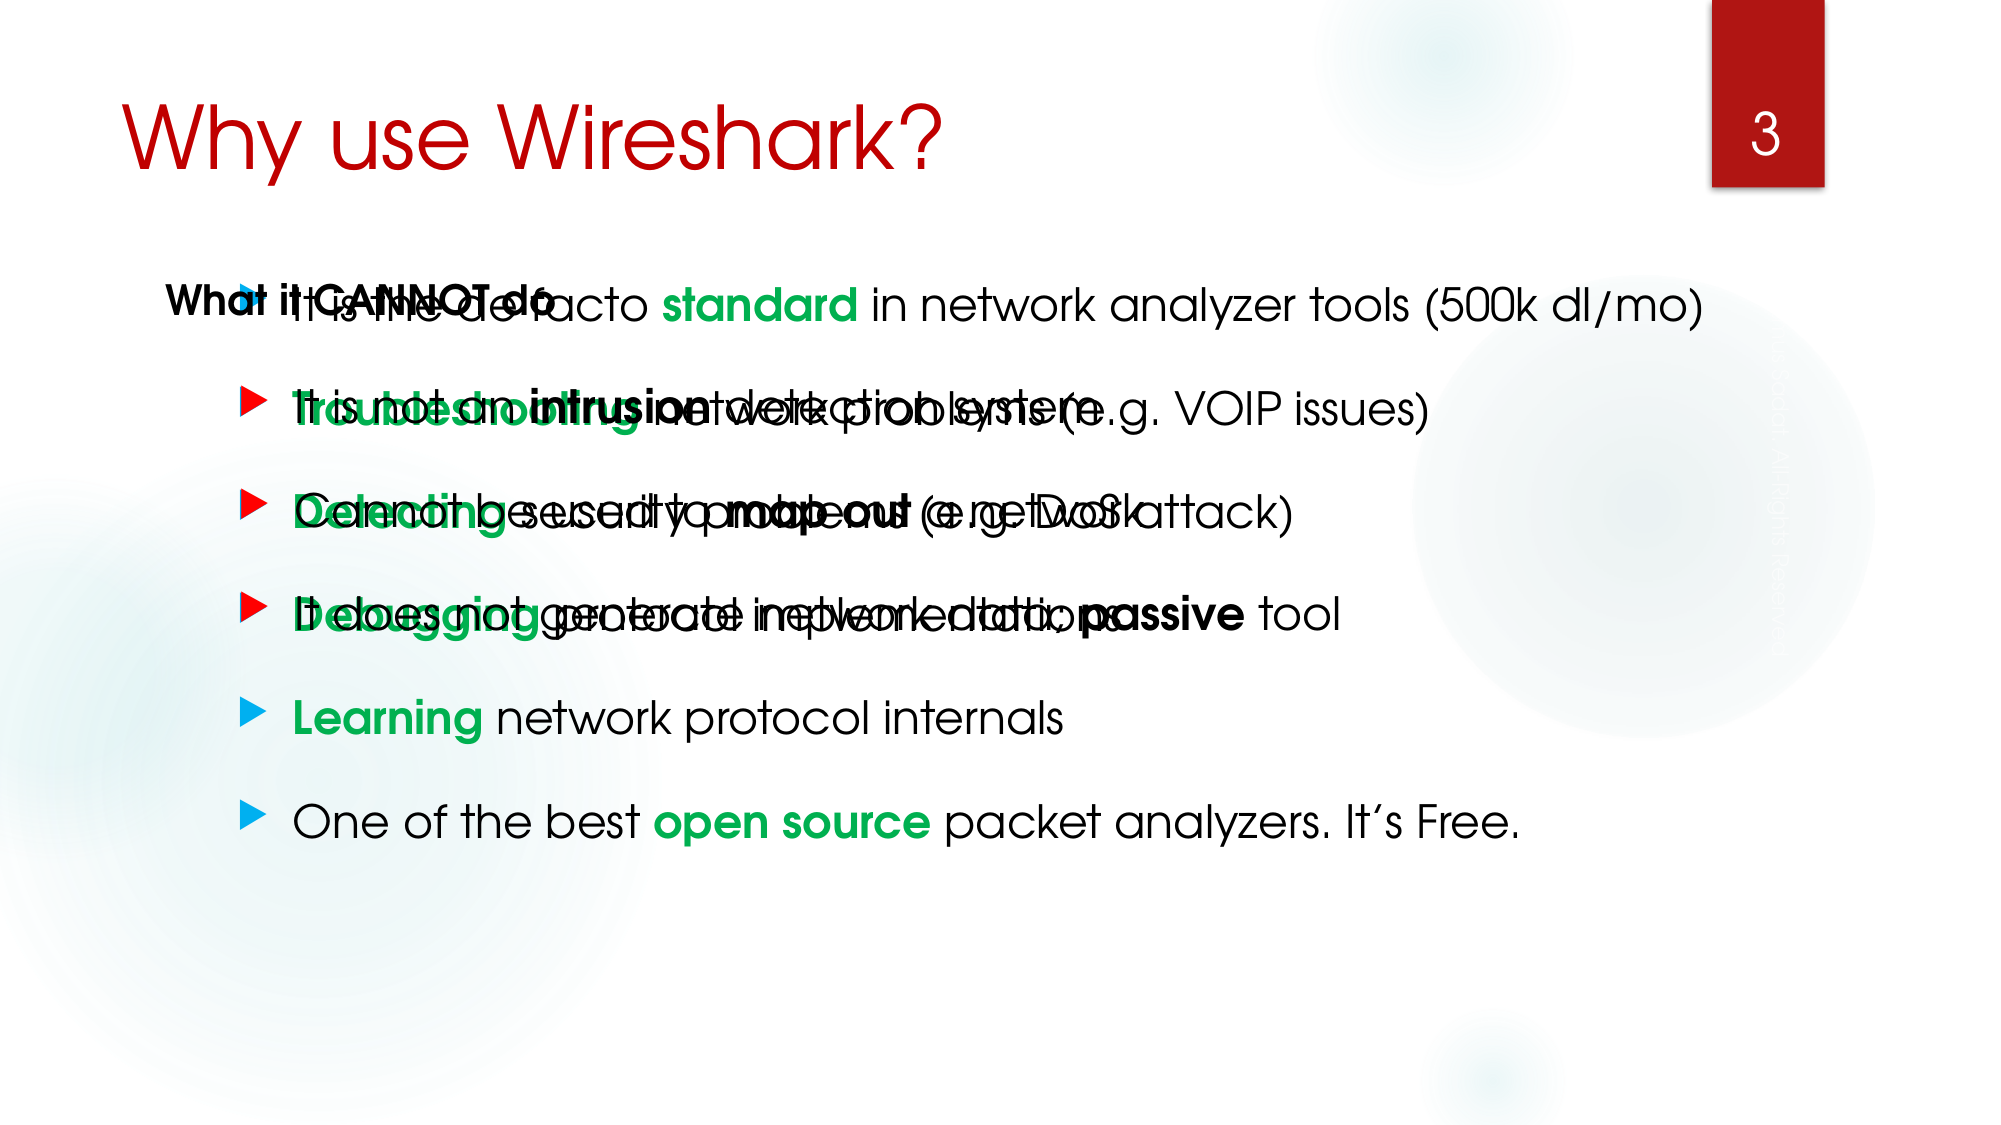

3
# Why use Wireshark?
It is the de facto standard in network analyzer tools (500k dl/mo)
Troubleshooting network problems (e.g. VOIP issues)
Detecting security problems (e.g. DoS attack)
Debugging protocol implementations
Learning network protocol internals
One of the best open source packet analyzers. It’s Free.

What it CANNOT do
It is not an intrusion detection system
Cannot be used to map out a network
It does not generate network data; passive tool
© Nazmus Sadat. All-Rights Reserved